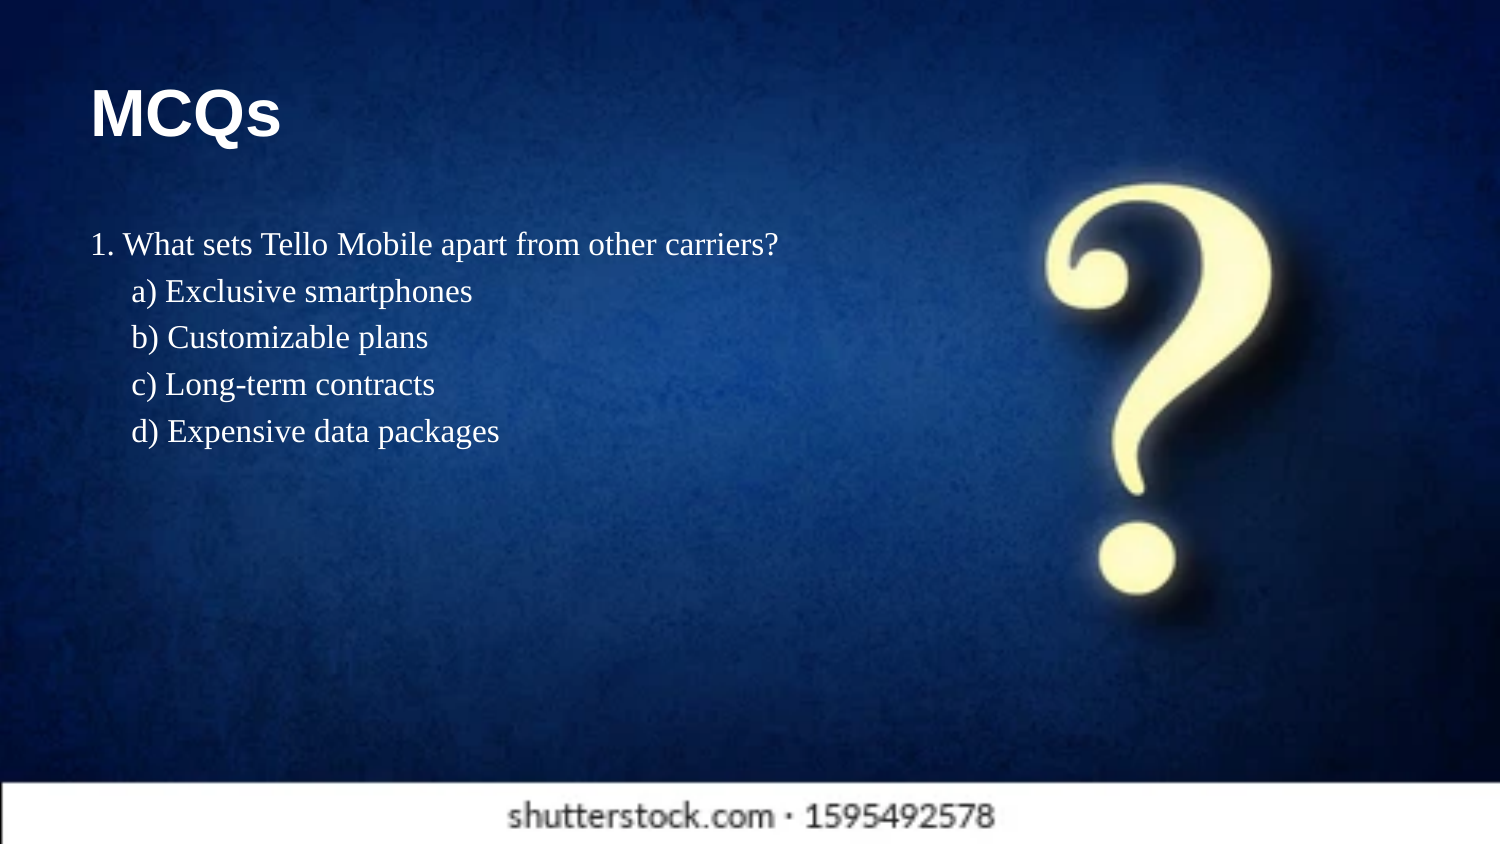

# MCQs

1. What sets Tello Mobile apart from other carriers?
     a) Exclusive smartphones
     b) Customizable plans
     c) Long-term contracts
     d) Expensive data packages